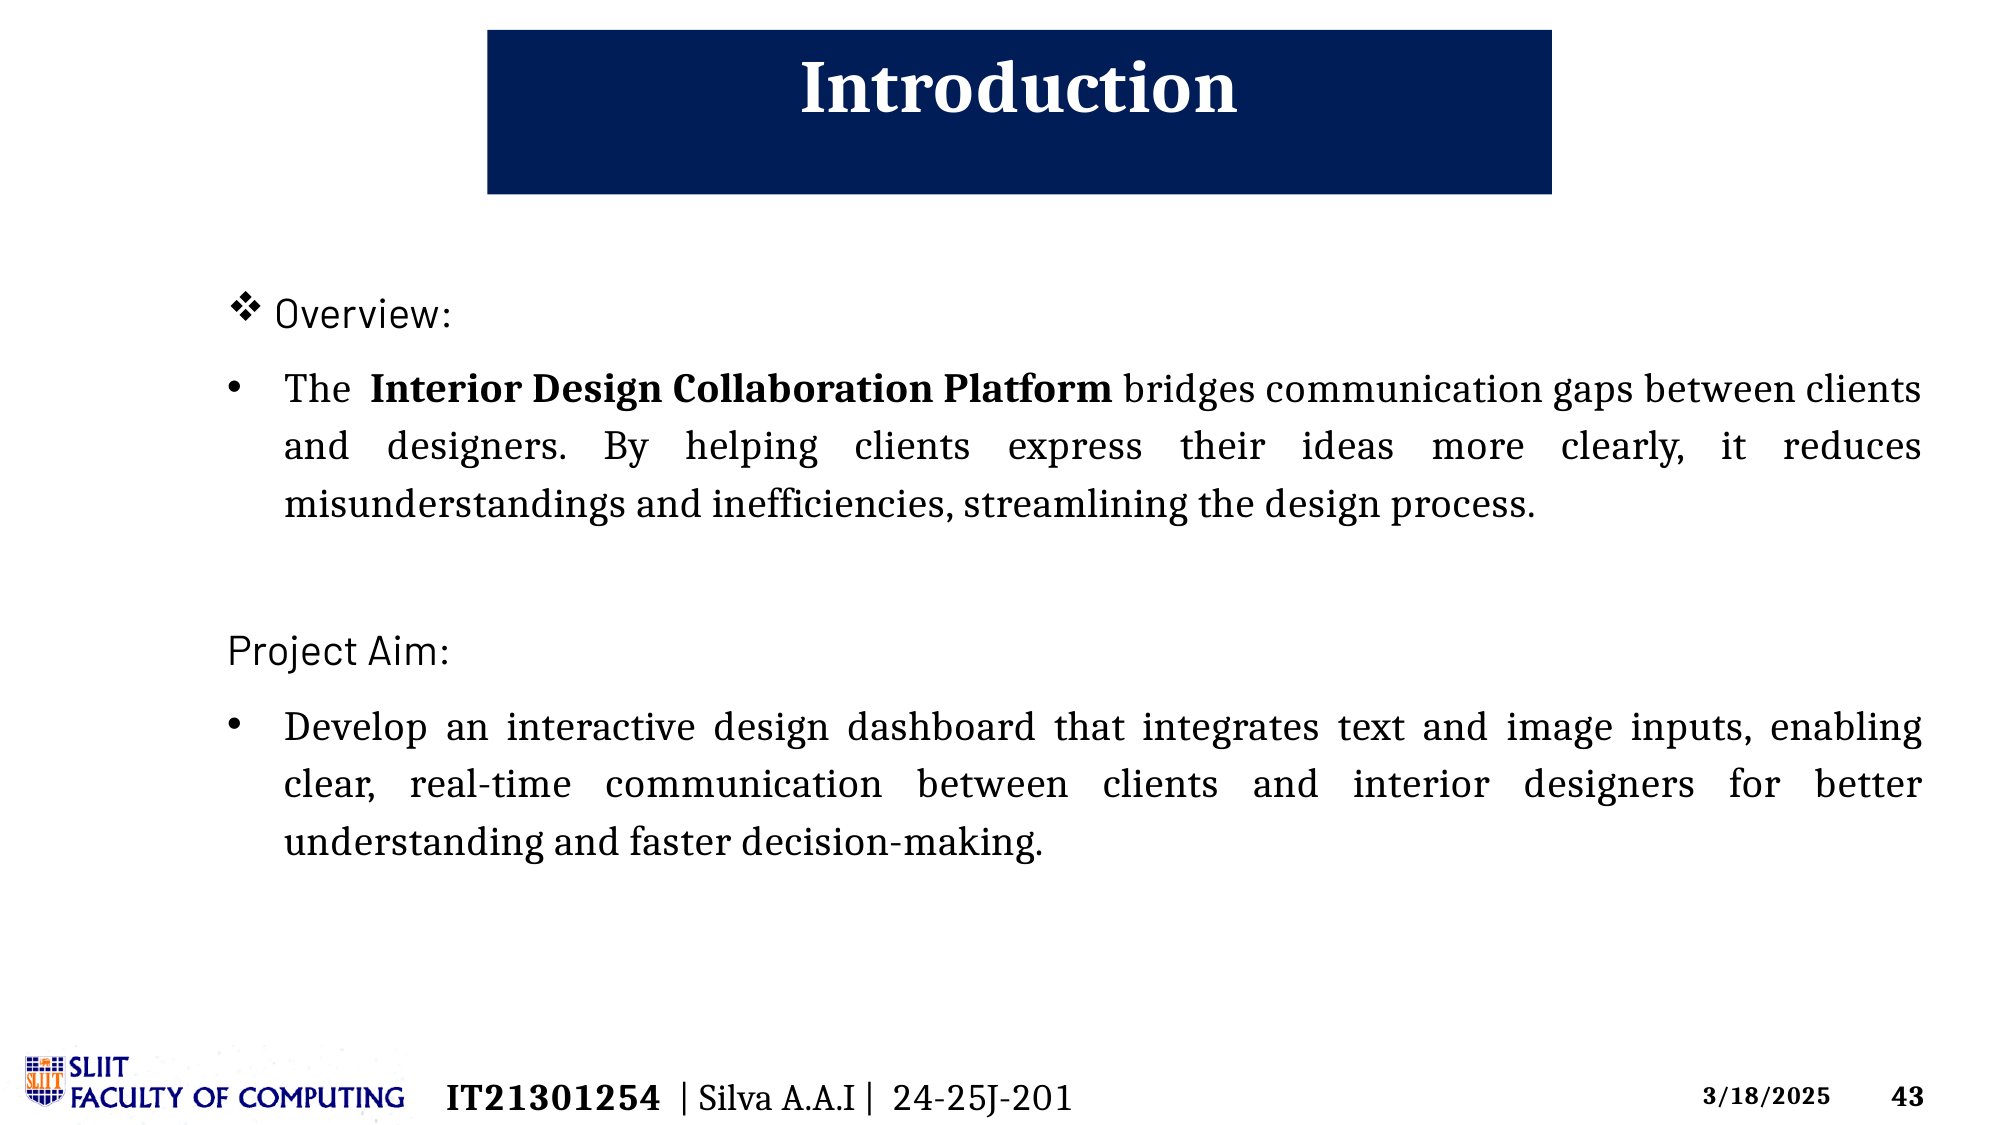

Introduction

Overview:
The  Interior Design Collaboration Platform bridges communication gaps between clients and designers. By helping clients express their ideas more clearly, it reduces misunderstandings and inefficiencies, streamlining the design process.

Project Aim:
Develop an interactive design dashboard that integrates text and image inputs, enabling clear, real-time communication between clients and interior designers for better understanding and faster decision-making.
IT21301254  | Silva A.A.I |  24-25J-201